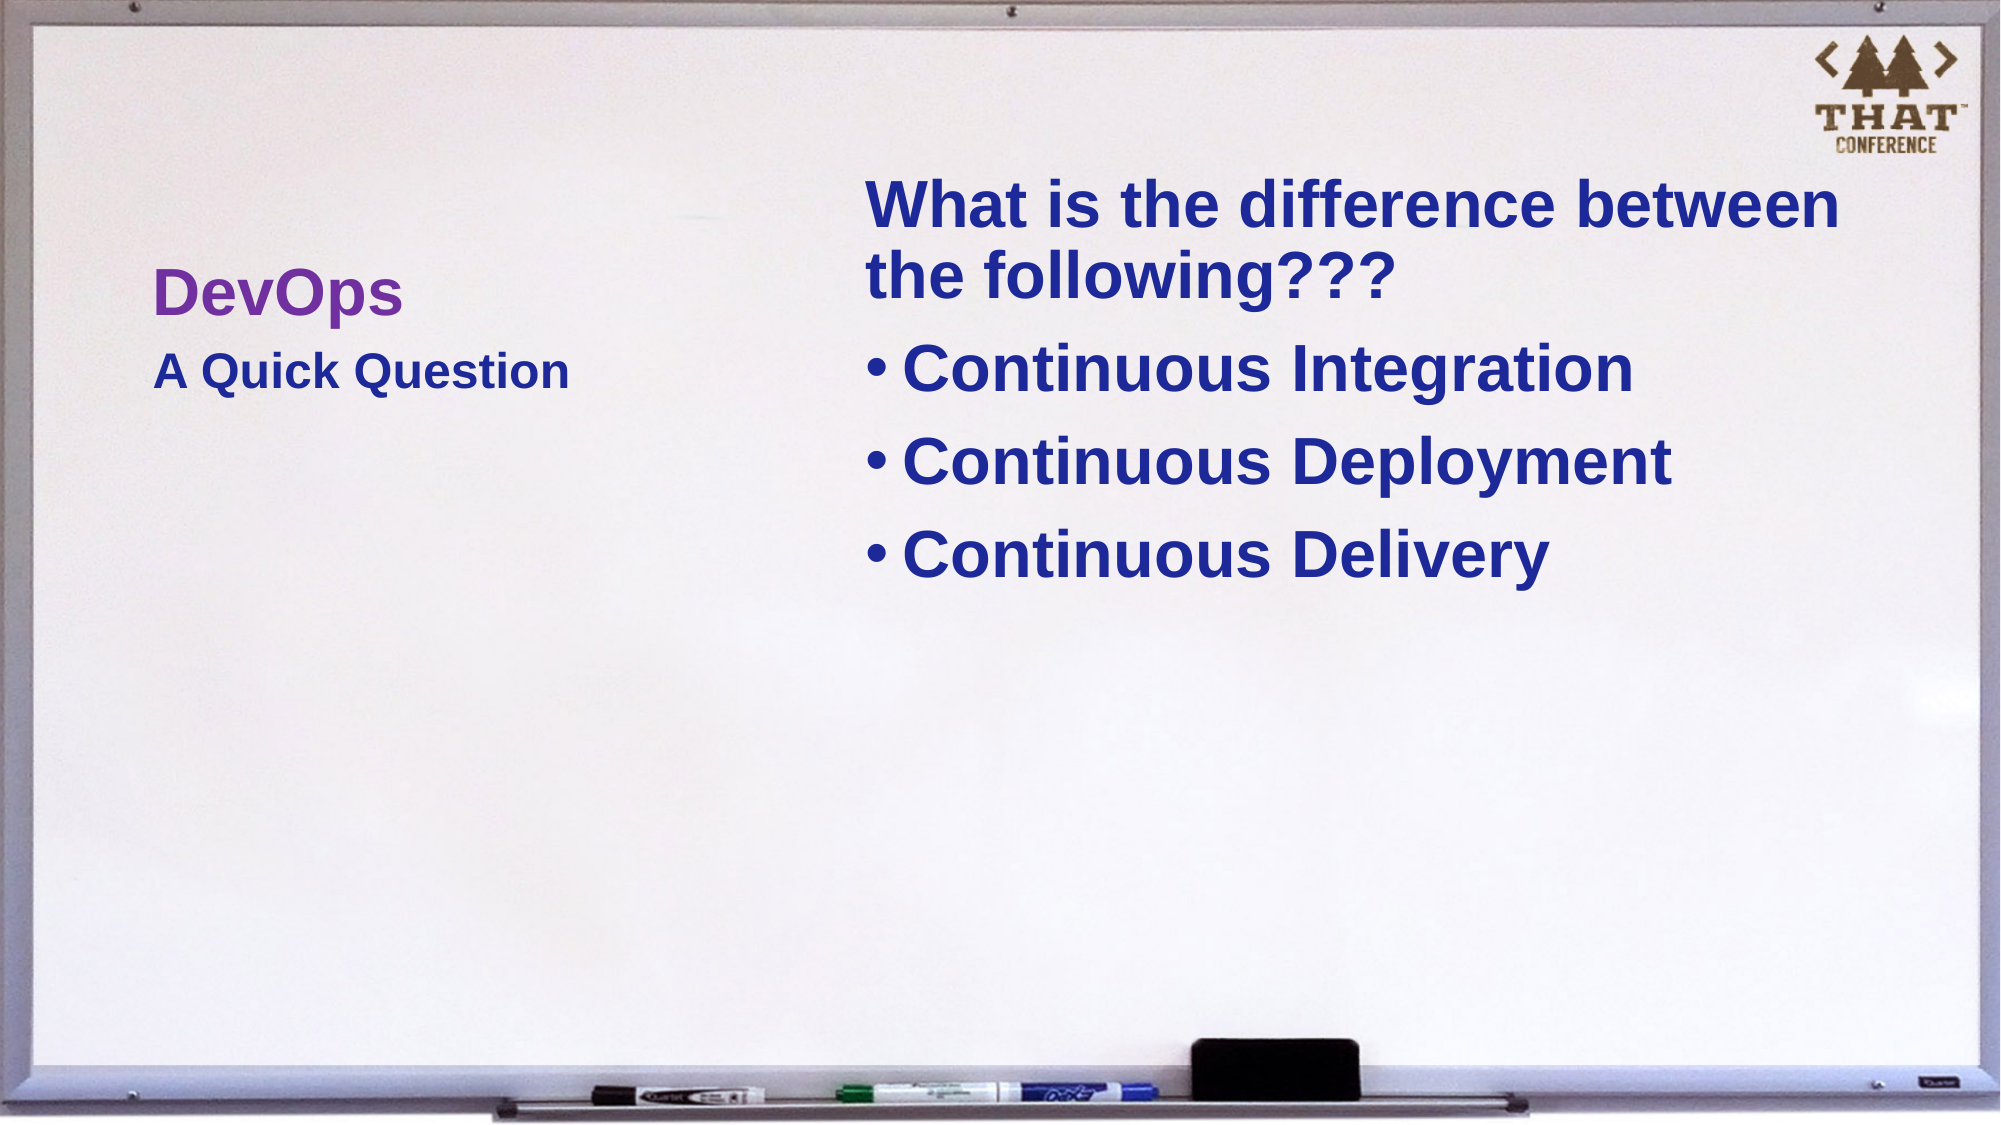

# DevOps
What is the difference between the following???
Continuous Integration
Continuous Deployment
Continuous Delivery
A Quick Question